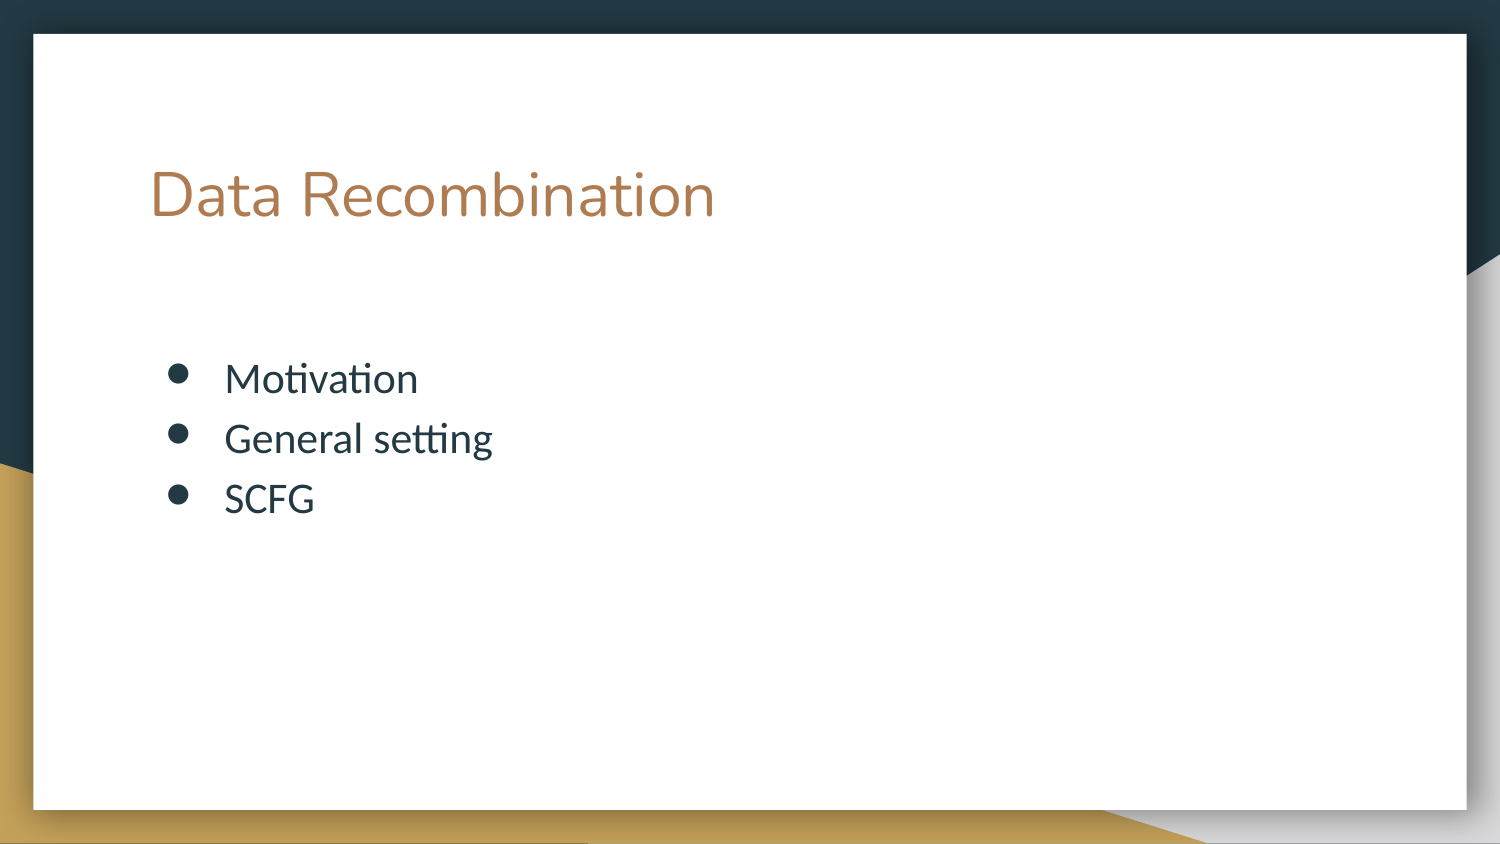

# Data Recombination
Motivation
General setting
SCFG